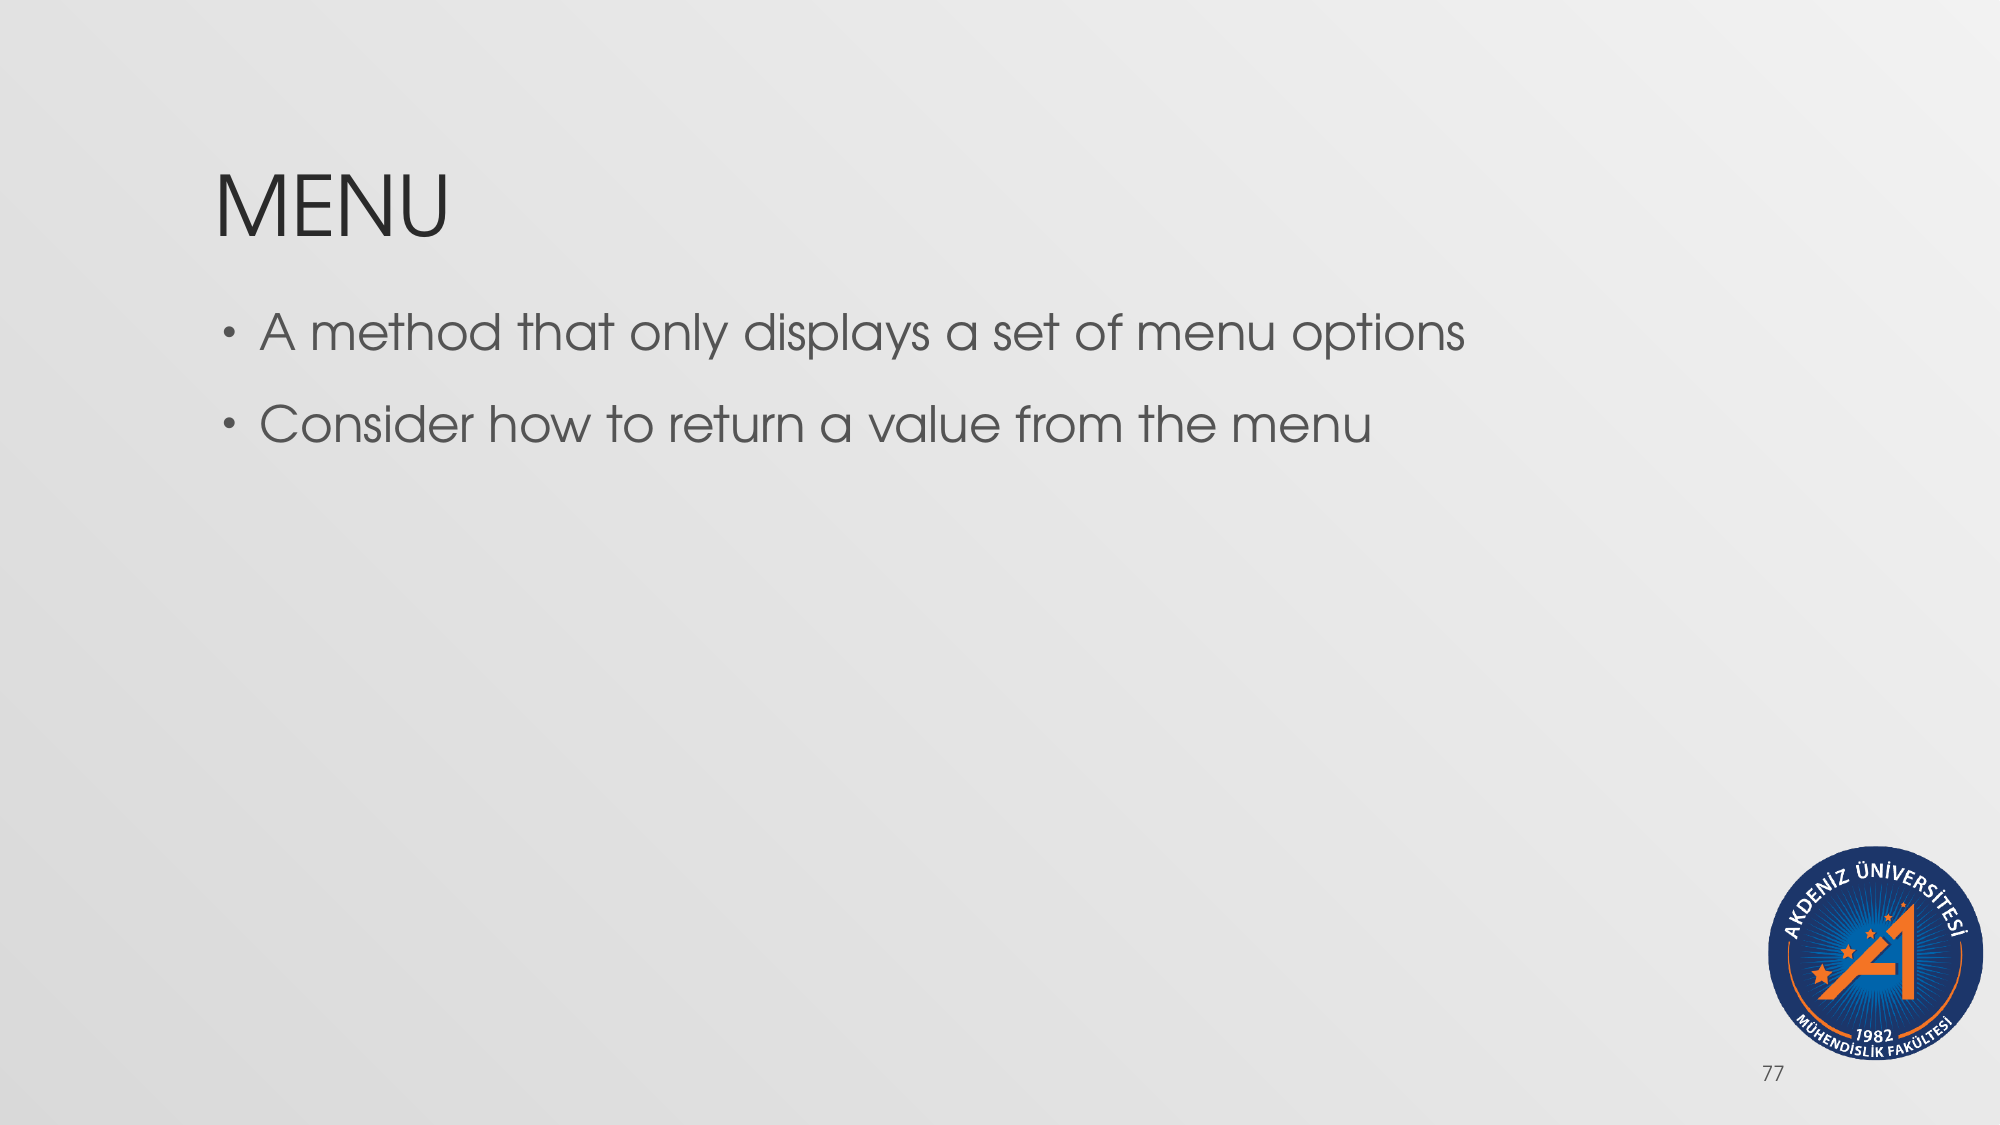

# Menu
A method that only displays a set of menu options
Consider how to return a value from the menu
77